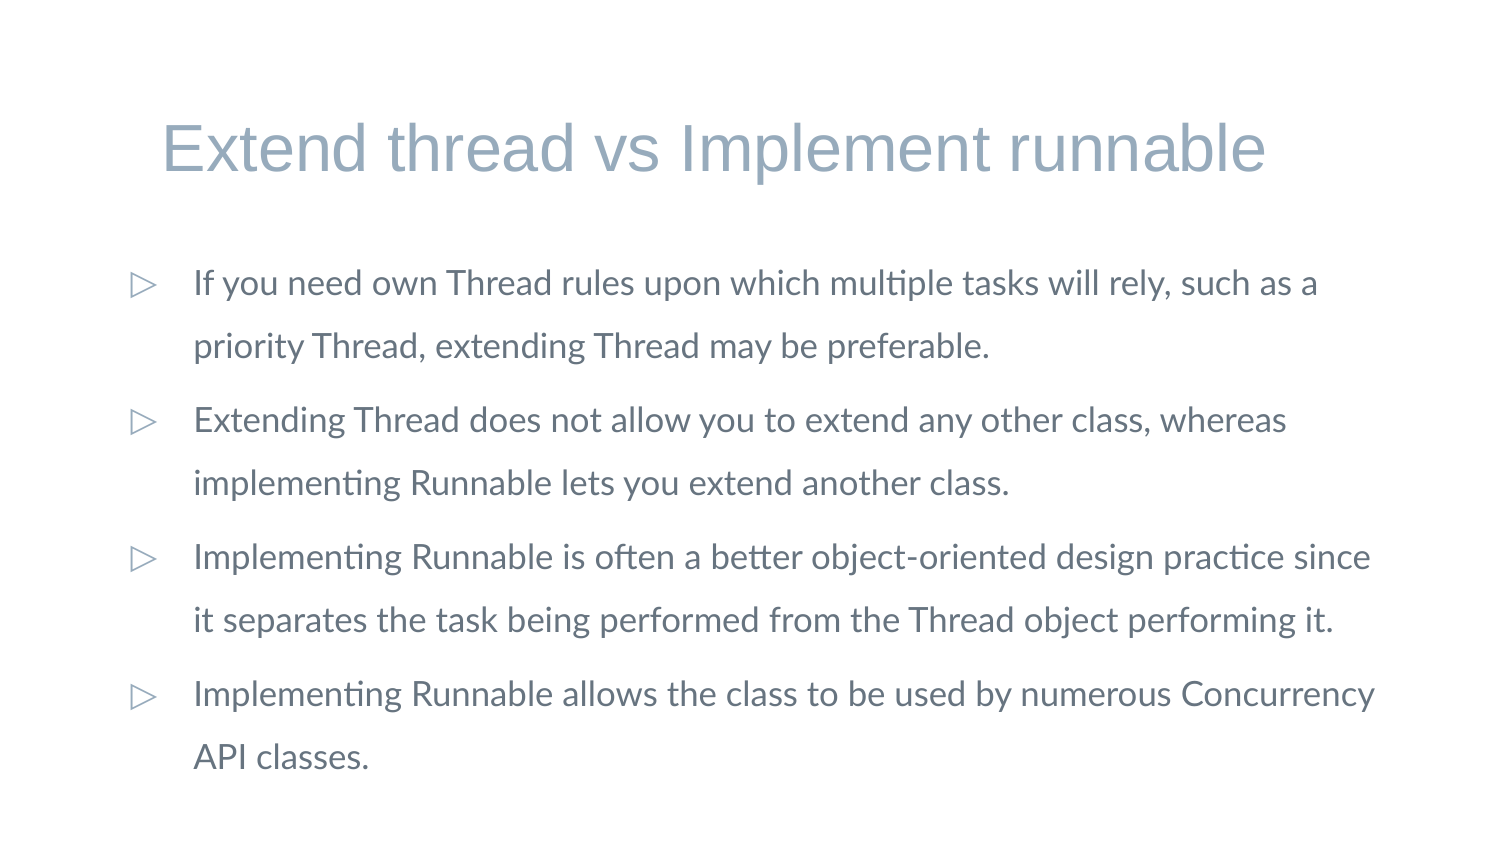

# Extend thread vs Implement runnable
If you need own Thread rules upon which multiple tasks will rely, such as a priority Thread, extending Thread may be preferable.
Extending Thread does not allow you to extend any other class, whereas implementing Runnable lets you extend another class.
Implementing Runnable is often a better object-oriented design practice since it separates the task being performed from the Thread object performing it.
Implementing Runnable allows the class to be used by numerous Concurrency API classes.